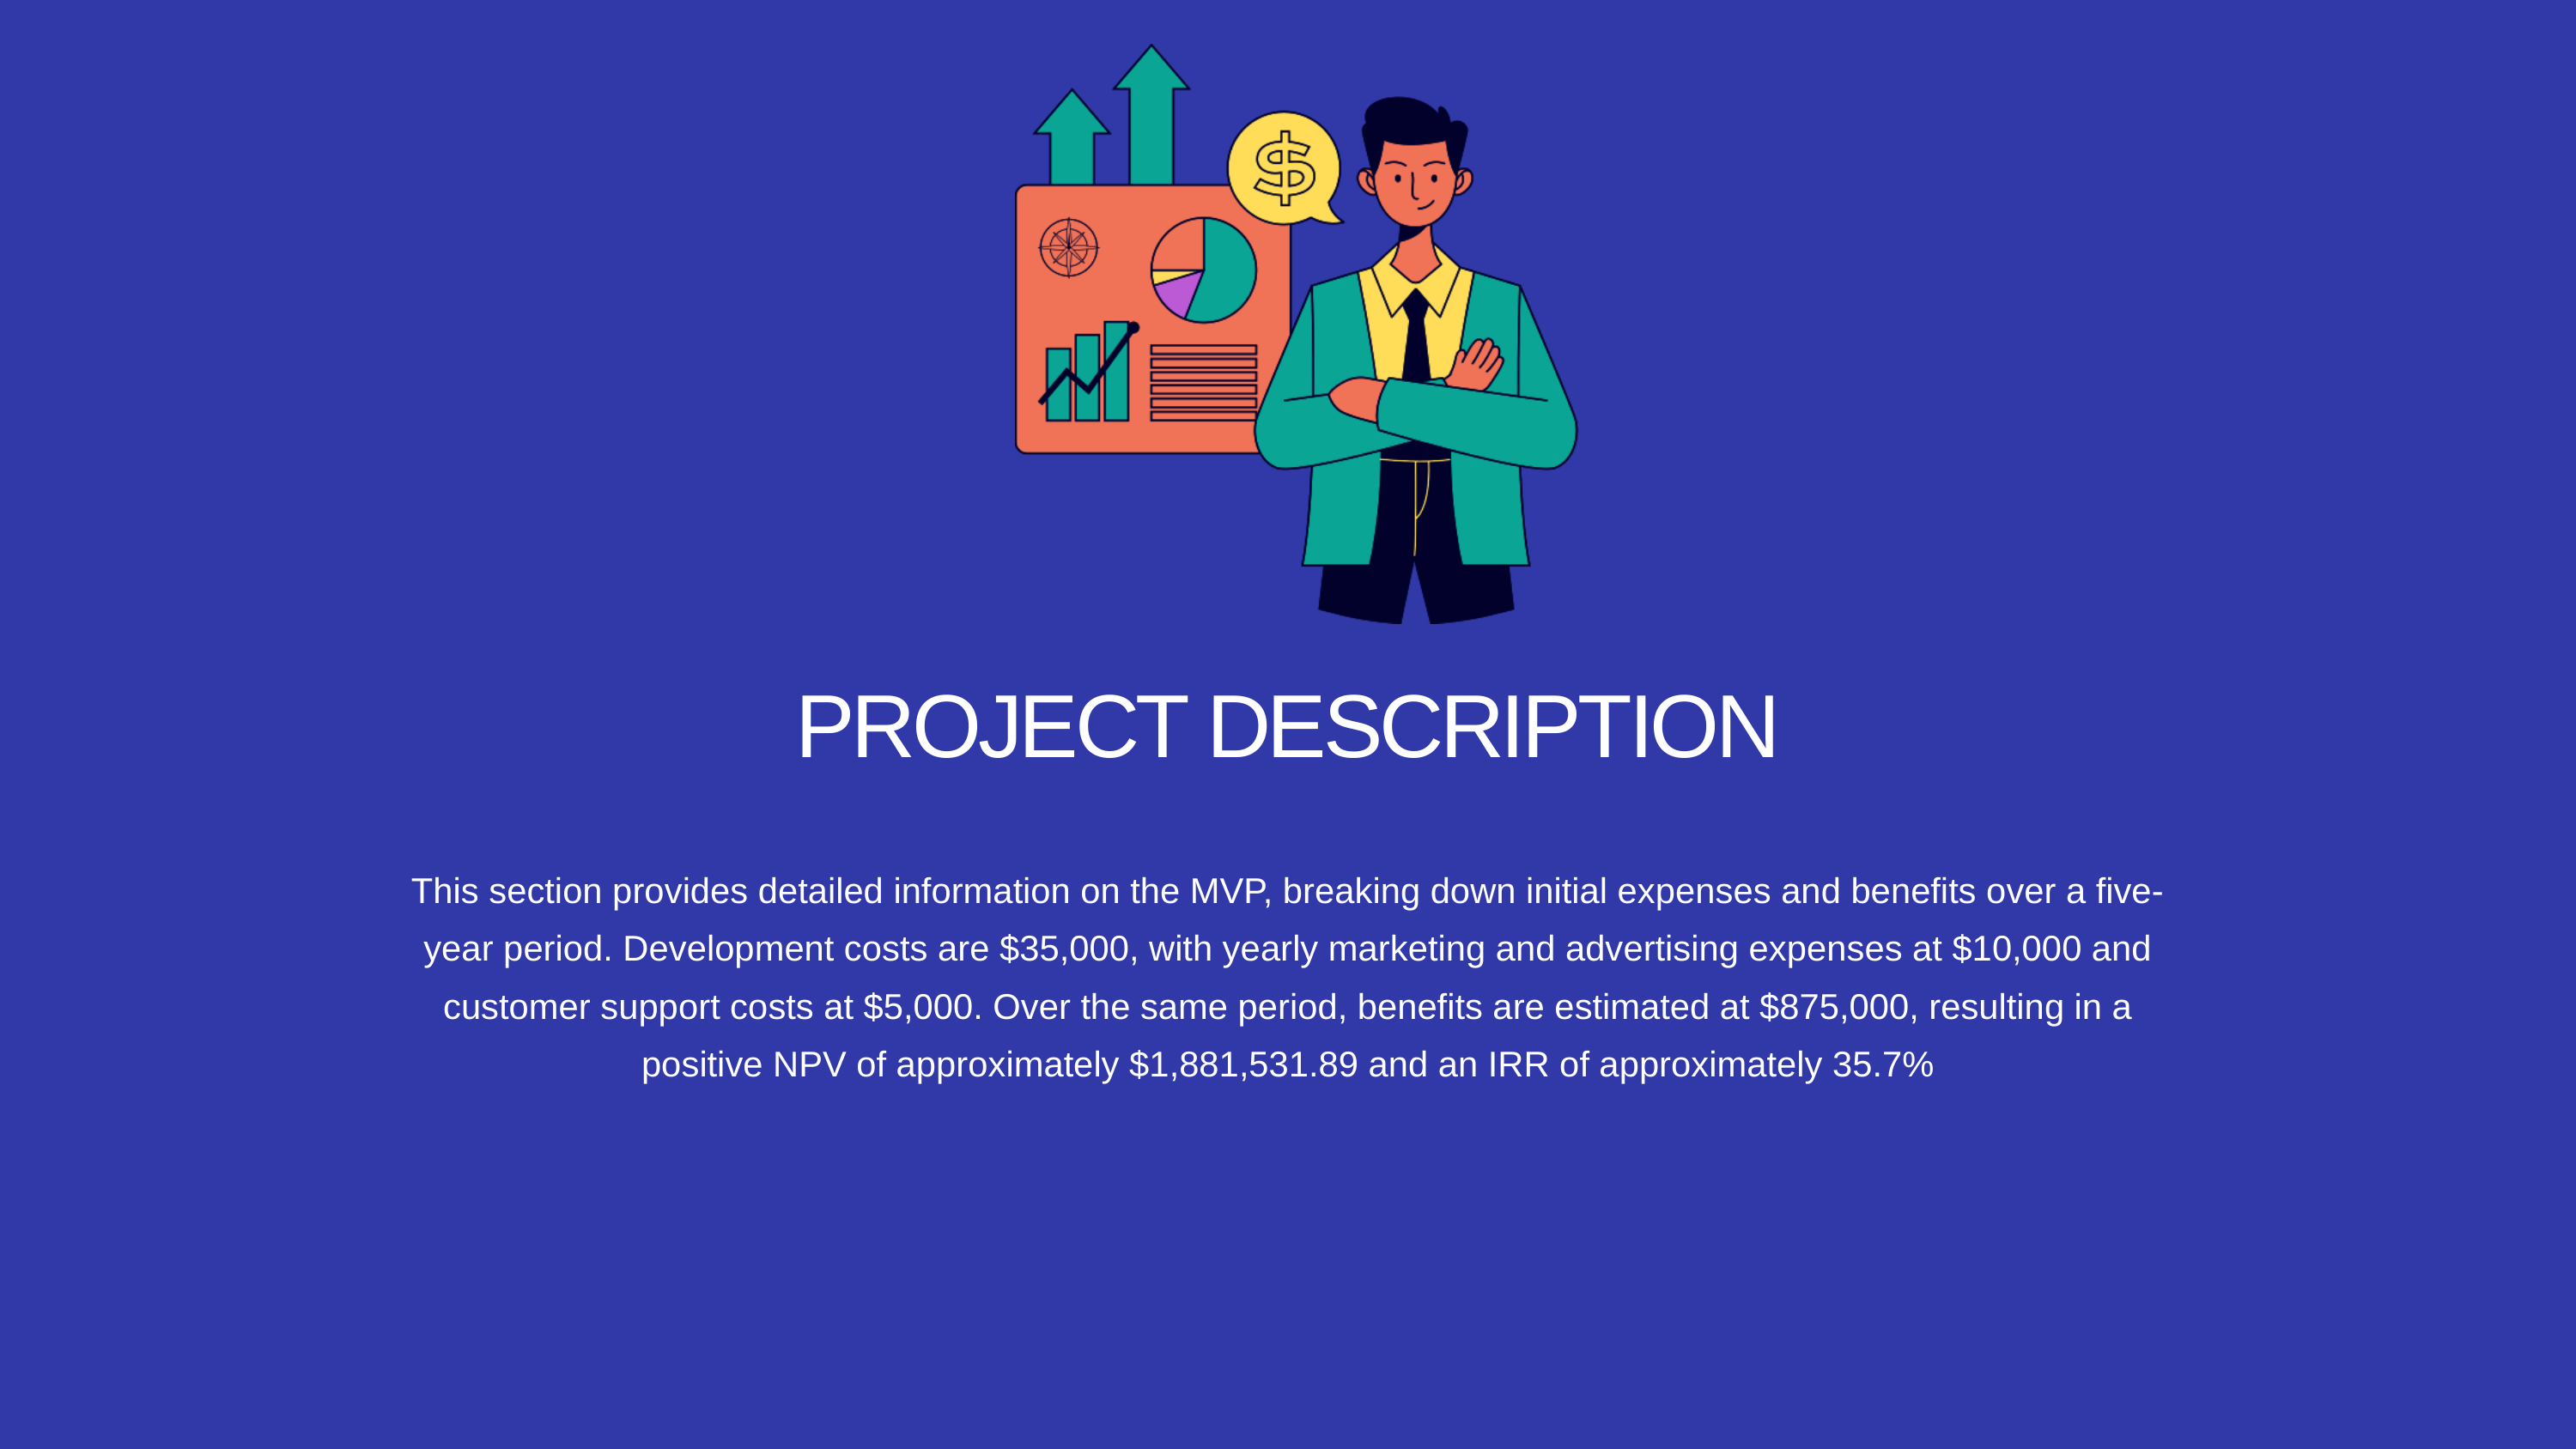

PROJECT DESCRIPTION
This section provides detailed information on the MVP, breaking down initial expenses and benefits over a five-year period. Development costs are $35,000, with yearly marketing and advertising expenses at $10,000 and customer support costs at $5,000. Over the same period, benefits are estimated at $875,000, resulting in a positive NPV of approximately $1,881,531.89 and an IRR of approximately 35.7%